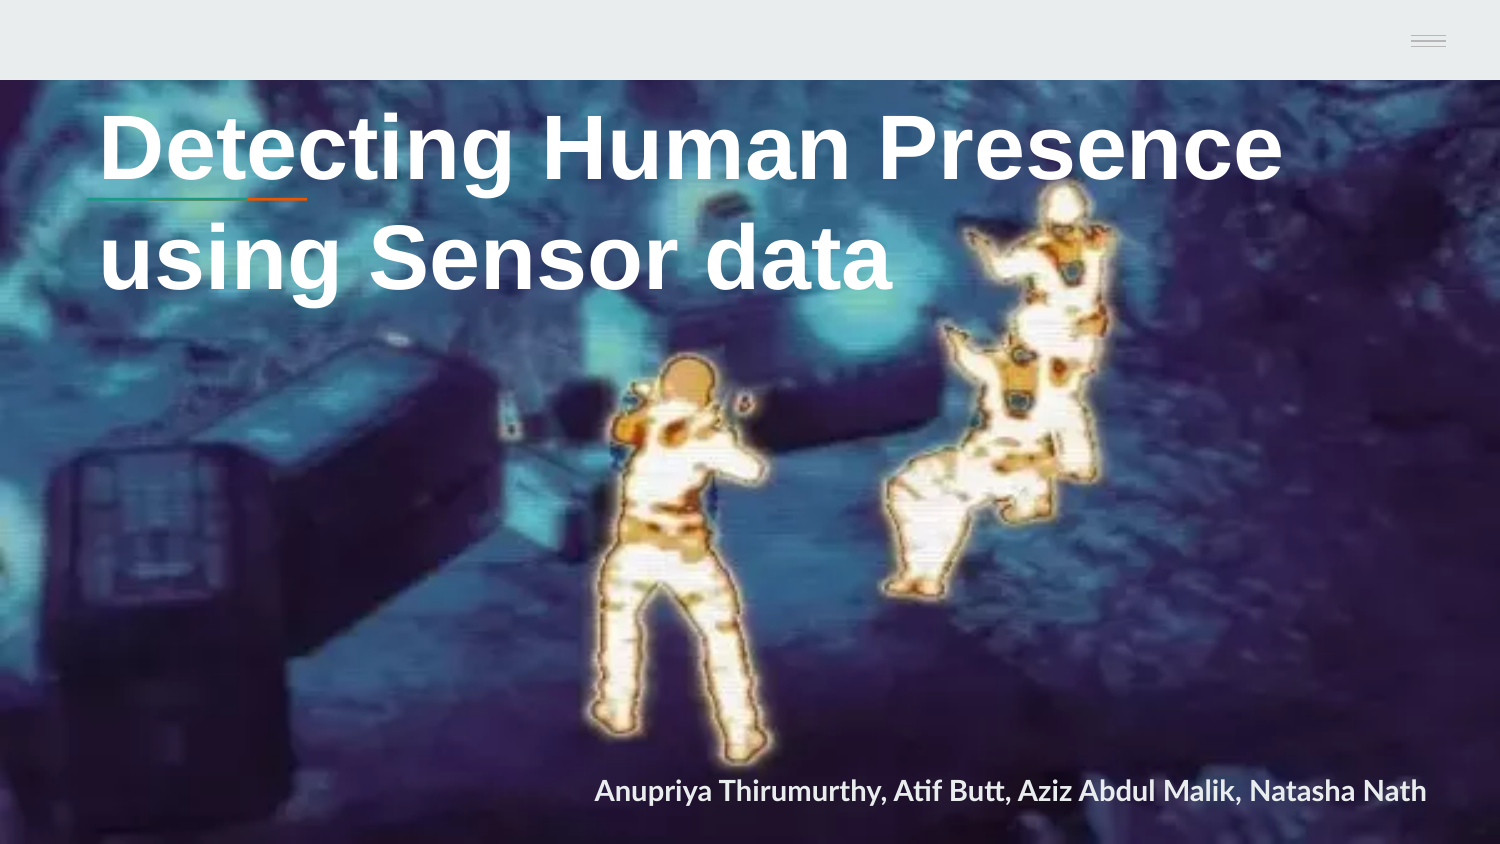

Detecting Human Presence using Sensor data
Anupriya Thirumurthy, Atif Butt, Aziz Abdul Malik, Natasha Nath